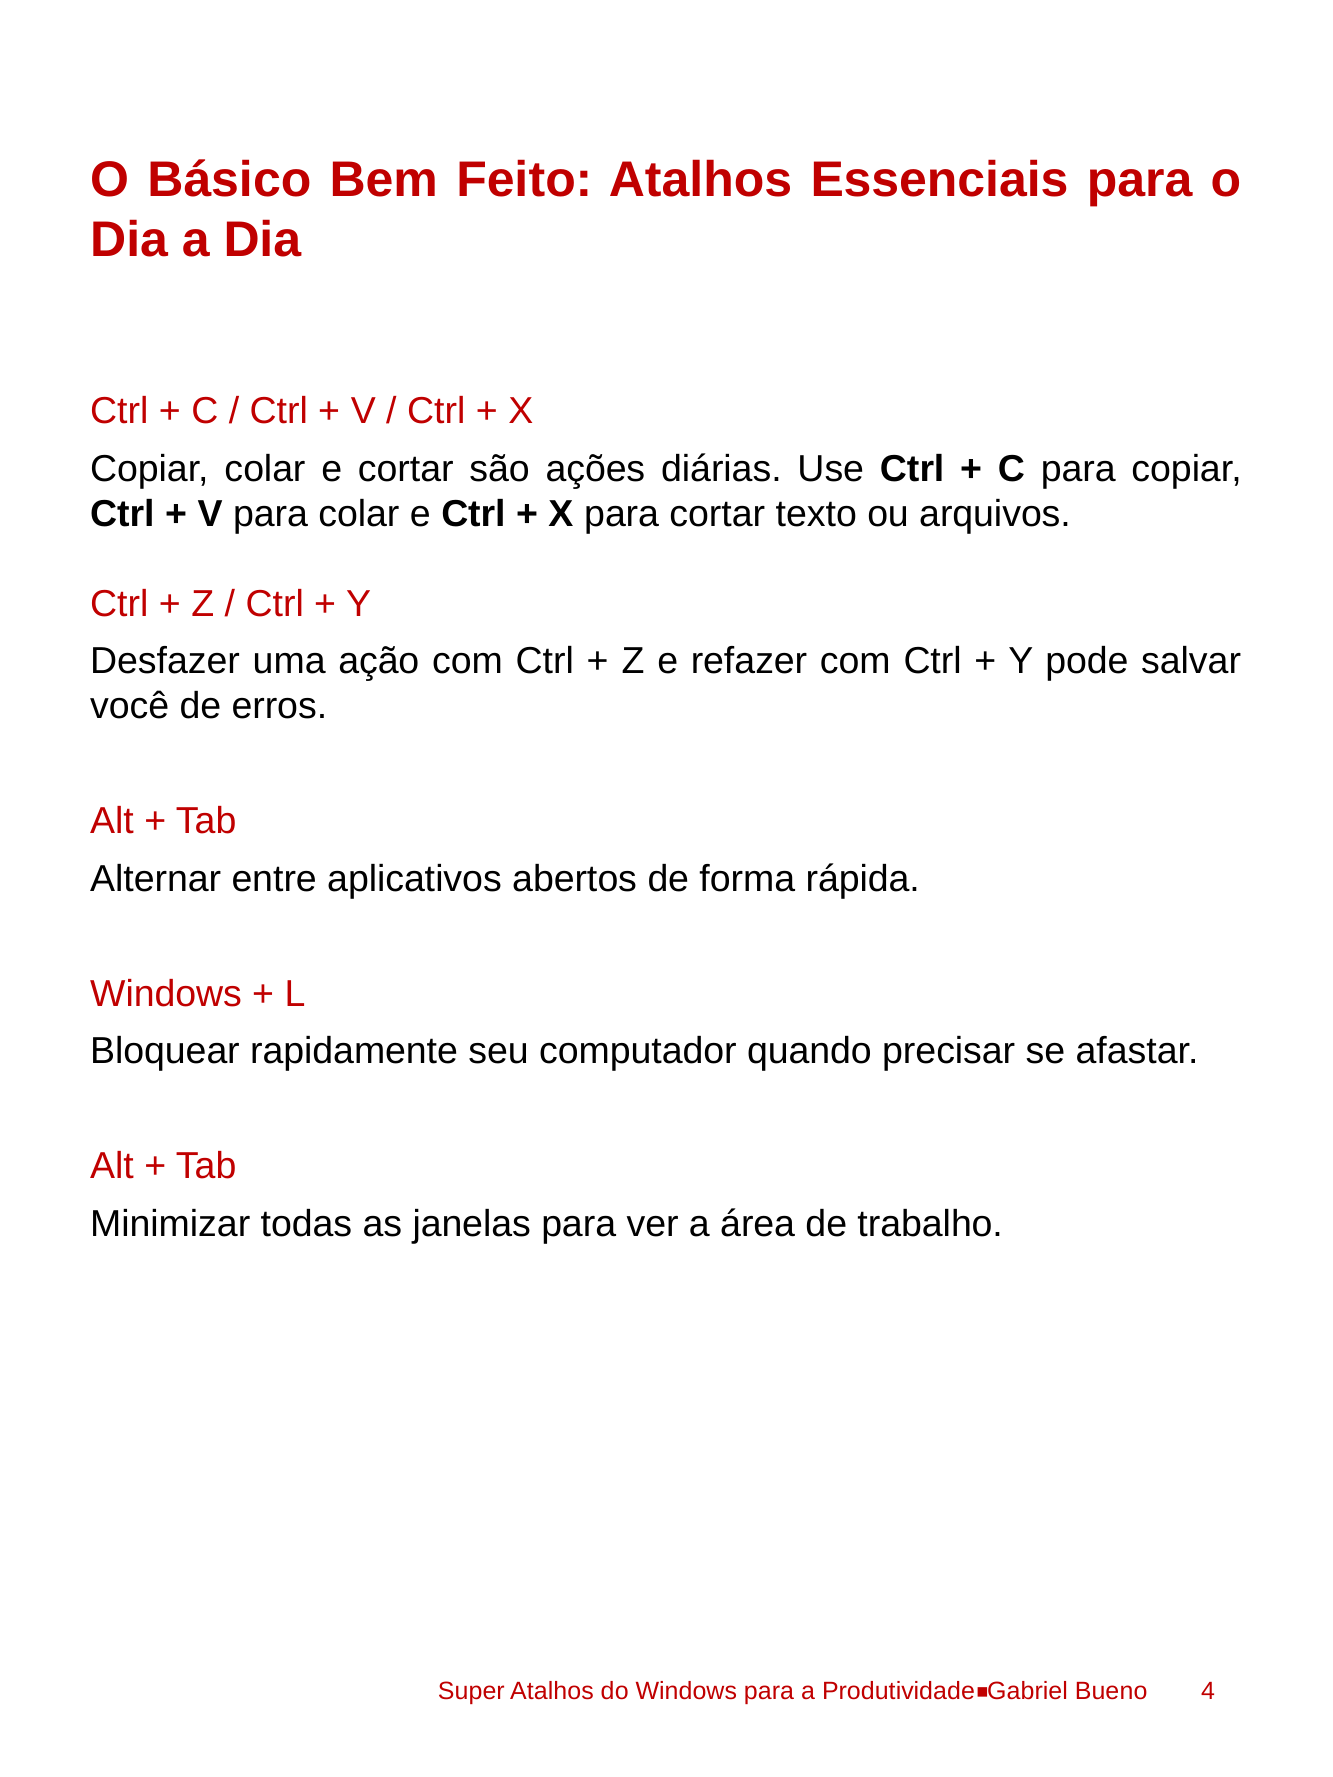

O Básico Bem Feito: Atalhos Essenciais para o Dia a Dia

Ctrl + C / Ctrl + V / Ctrl + X
Copiar, colar e cortar são ações diárias. Use Ctrl + C para copiar, Ctrl + V para colar e Ctrl + X para cortar texto ou arquivos.

Ctrl + Z / Ctrl + Y
Desfazer uma ação com Ctrl + Z e refazer com Ctrl + Y pode salvar você de erros.

Alt + Tab
Alternar entre aplicativos abertos de forma rápida.

Windows + L
Bloquear rapidamente seu computador quando precisar se afastar.

Alt + Tab
Minimizar todas as janelas para ver a área de trabalho.